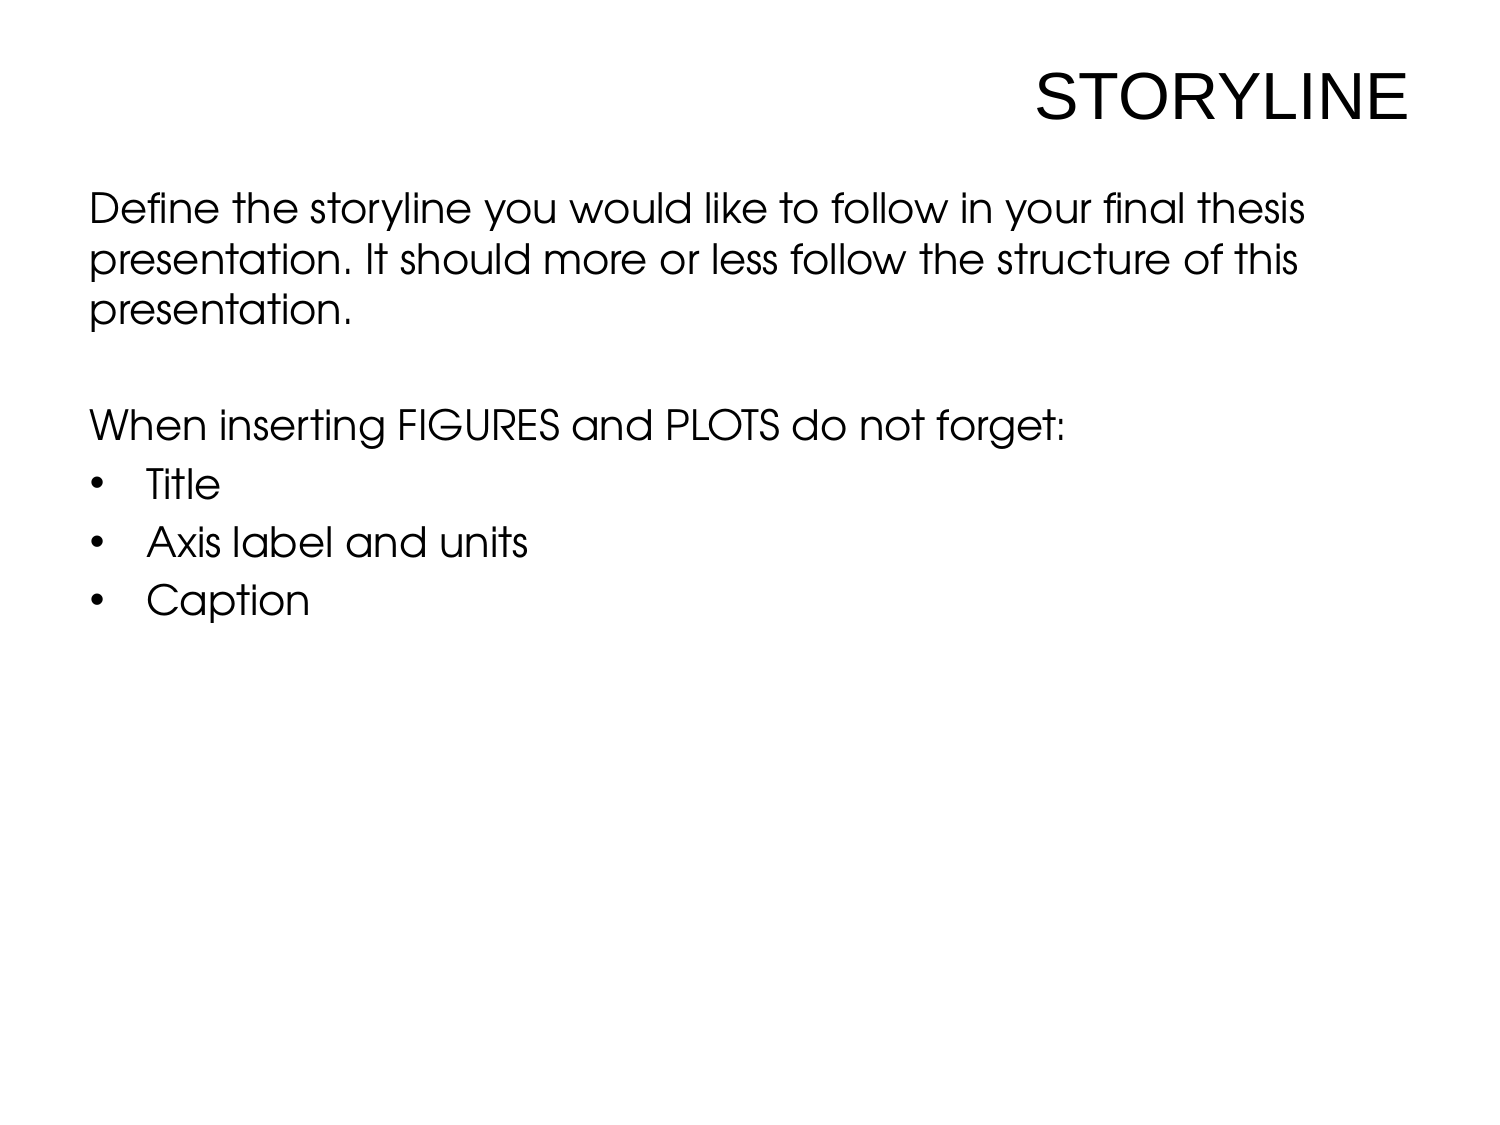

# STORYLINE
Define the storyline you would like to follow in your final thesis presentation. It should more or less follow the structure of this presentation.

When inserting FIGURES and PLOTS do not forget:
Title
Axis label and units
Caption